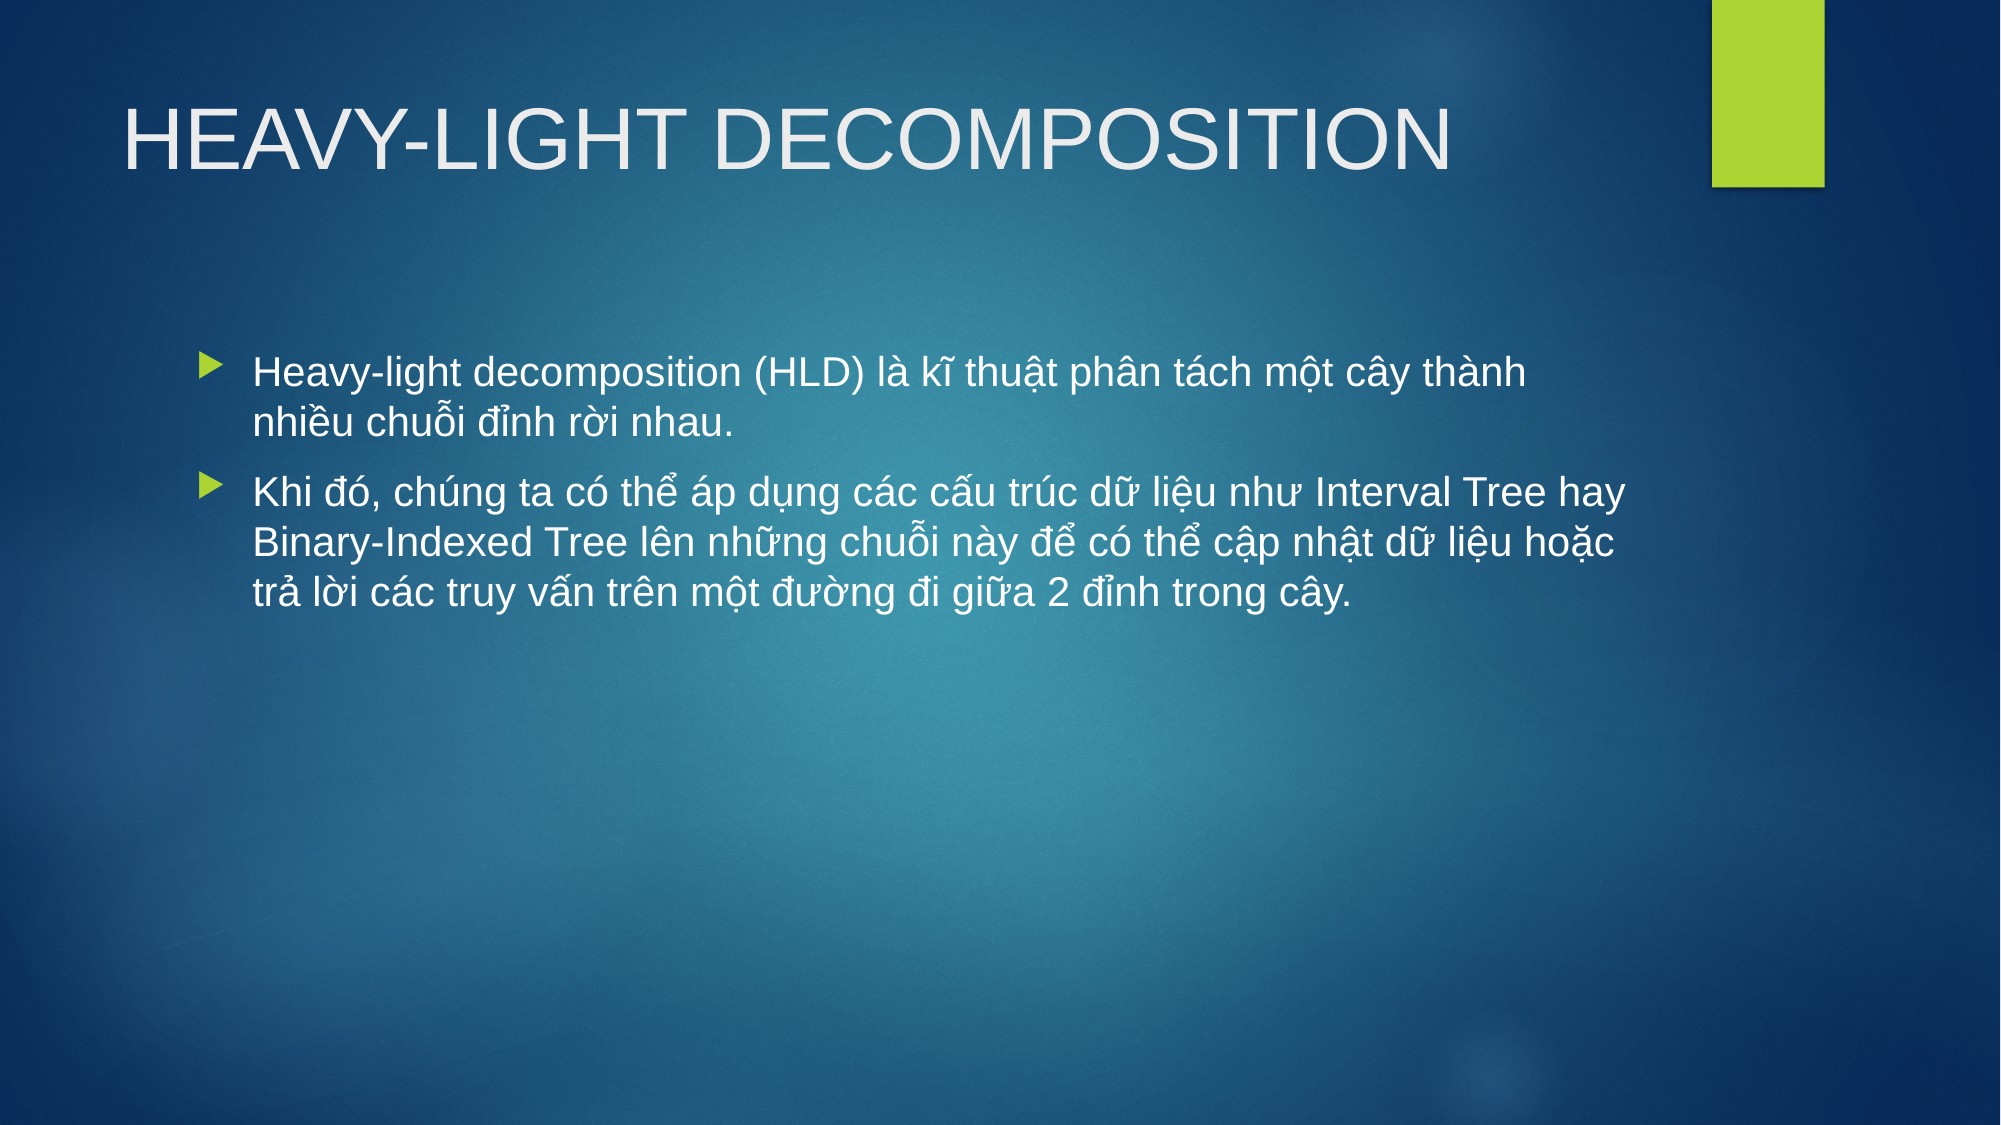

# HEAVY-LIGHT DECOMPOSITION
Heavy-light decomposition (HLD) là kĩ thuật phân tách một cây thành nhiều chuỗi đỉnh rời nhau.
Khi đó, chúng ta có thể áp dụng các cấu trúc dữ liệu như Interval Tree hay Binary-Indexed Tree lên những chuỗi này để có thể cập nhật dữ liệu hoặc trả lời các truy vấn trên một đường đi giữa 2 đỉnh trong cây.